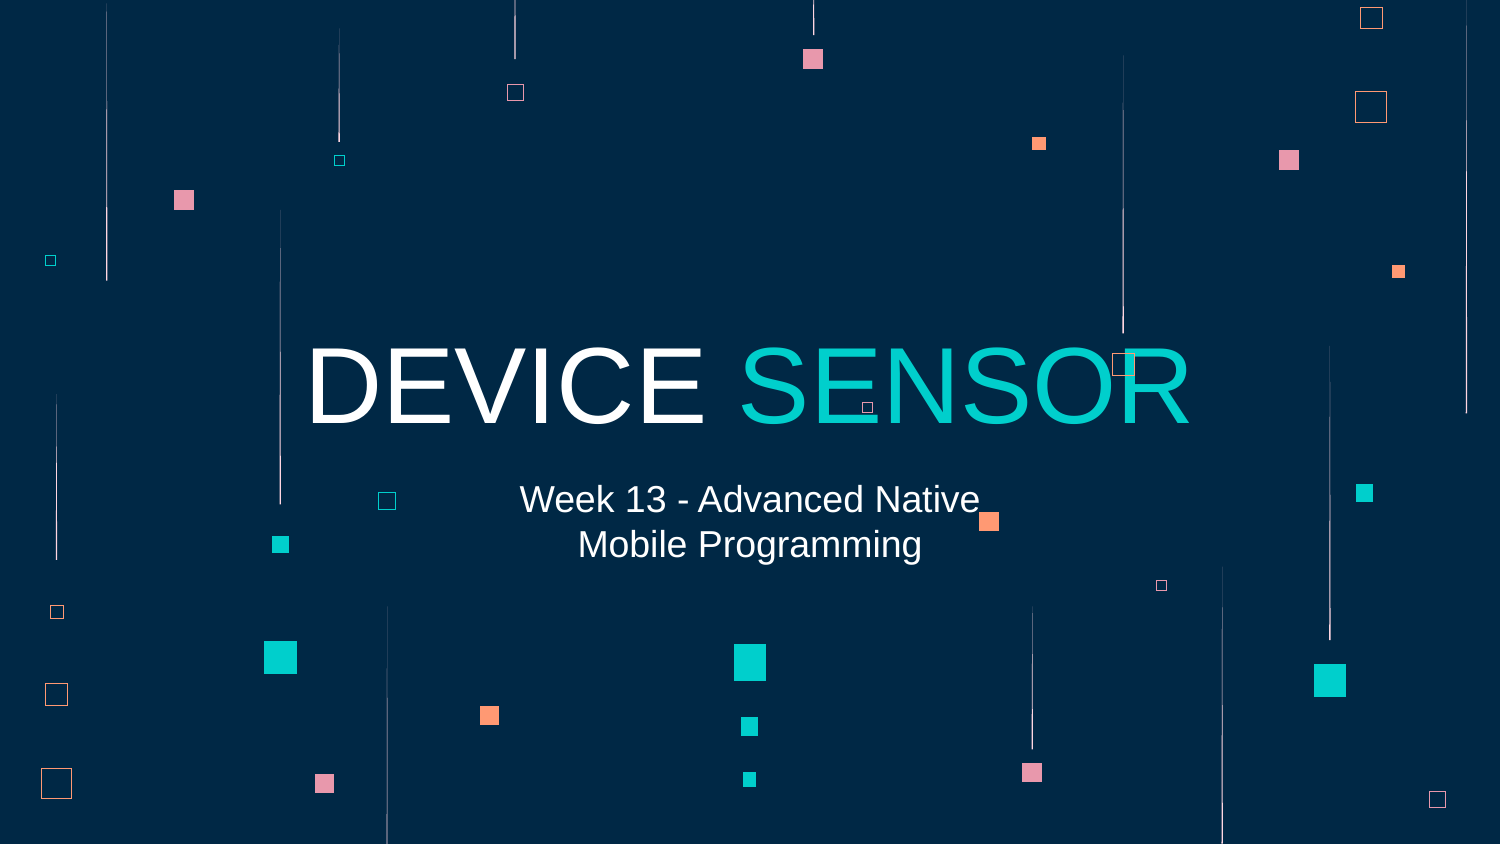

# DEVICE SENSOR

Week 13 - Advanced Native Mobile Programming